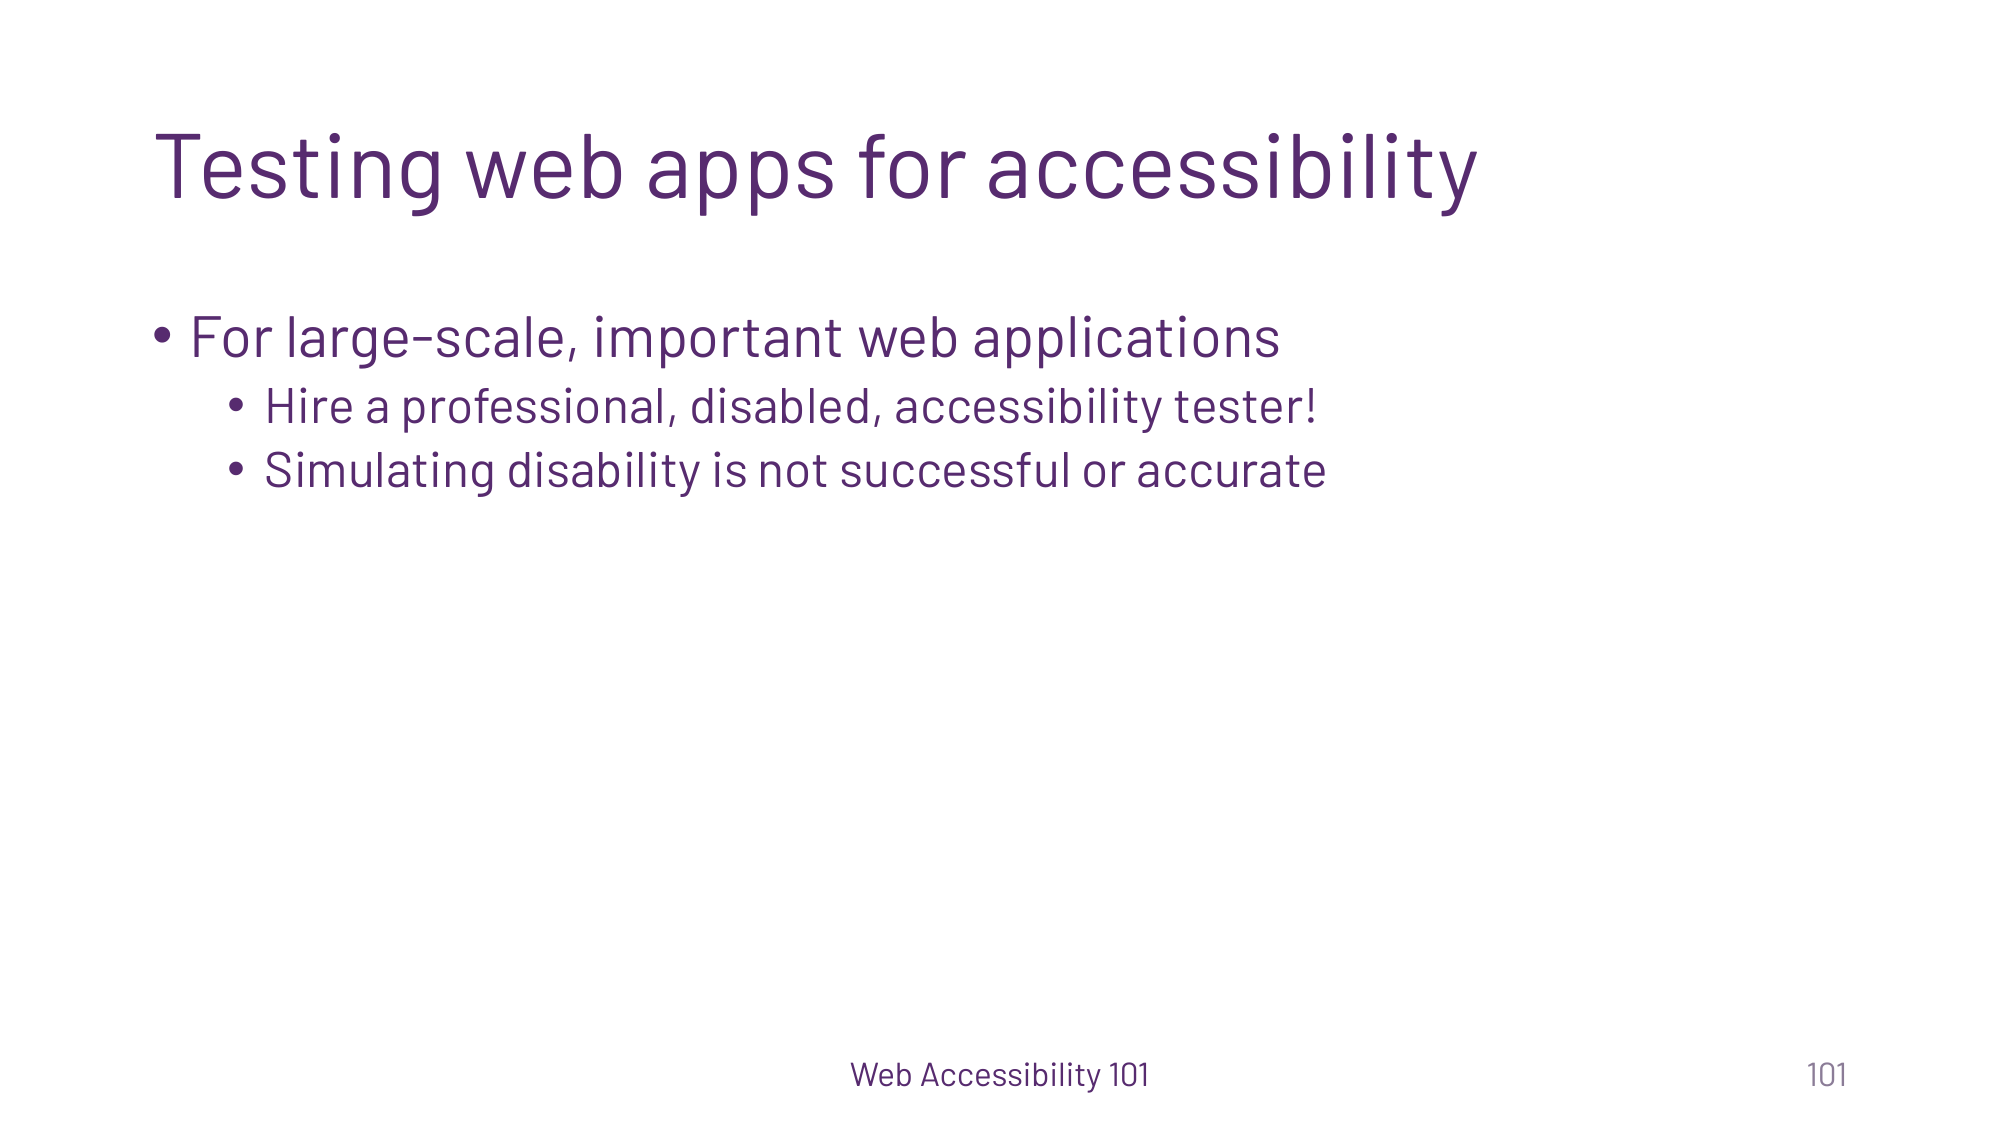

# Testing web apps for accessibility
For large-scale, important web applications
Hire a professional, disabled, accessibility tester!
Simulating disability is not successful or accurate
Web Accessibility 101
101